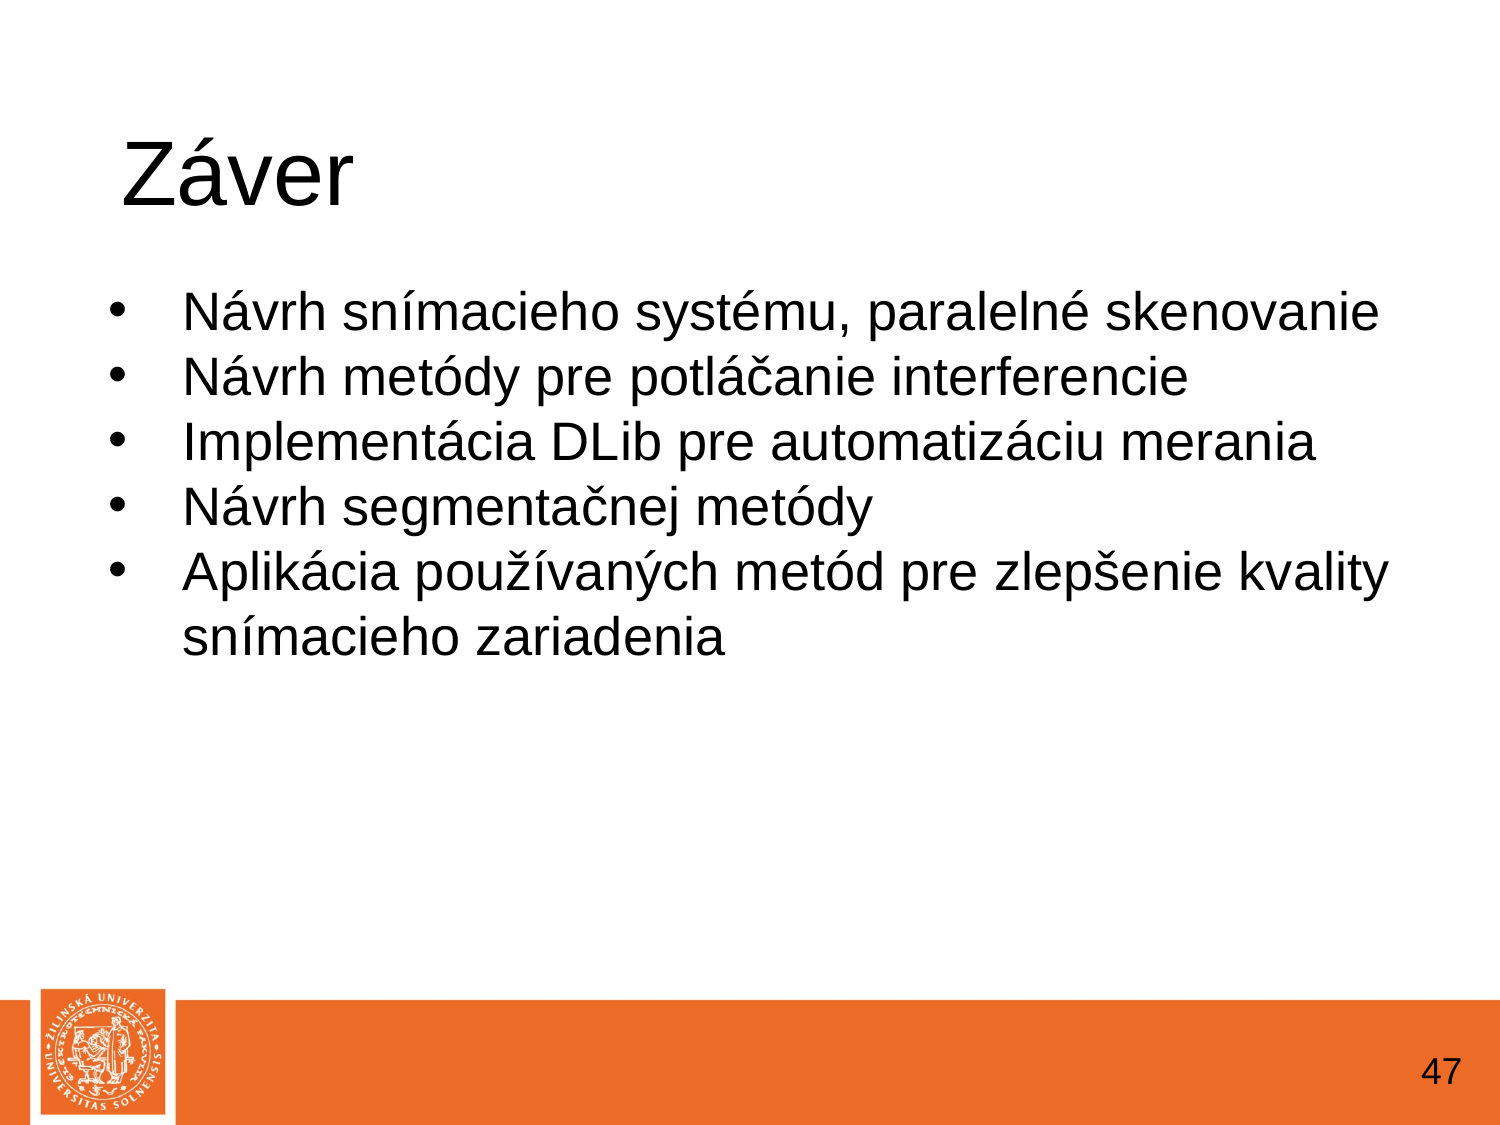

Záver

Návrh snímacieho systému, paralelné skenovanie
Návrh metódy pre potláčanie interferencie
Implementácia DLib pre automatizáciu merania
Návrh segmentačnej metódy
Aplikácia používaných metód pre zlepšenie kvality snímacieho zariadenia

47